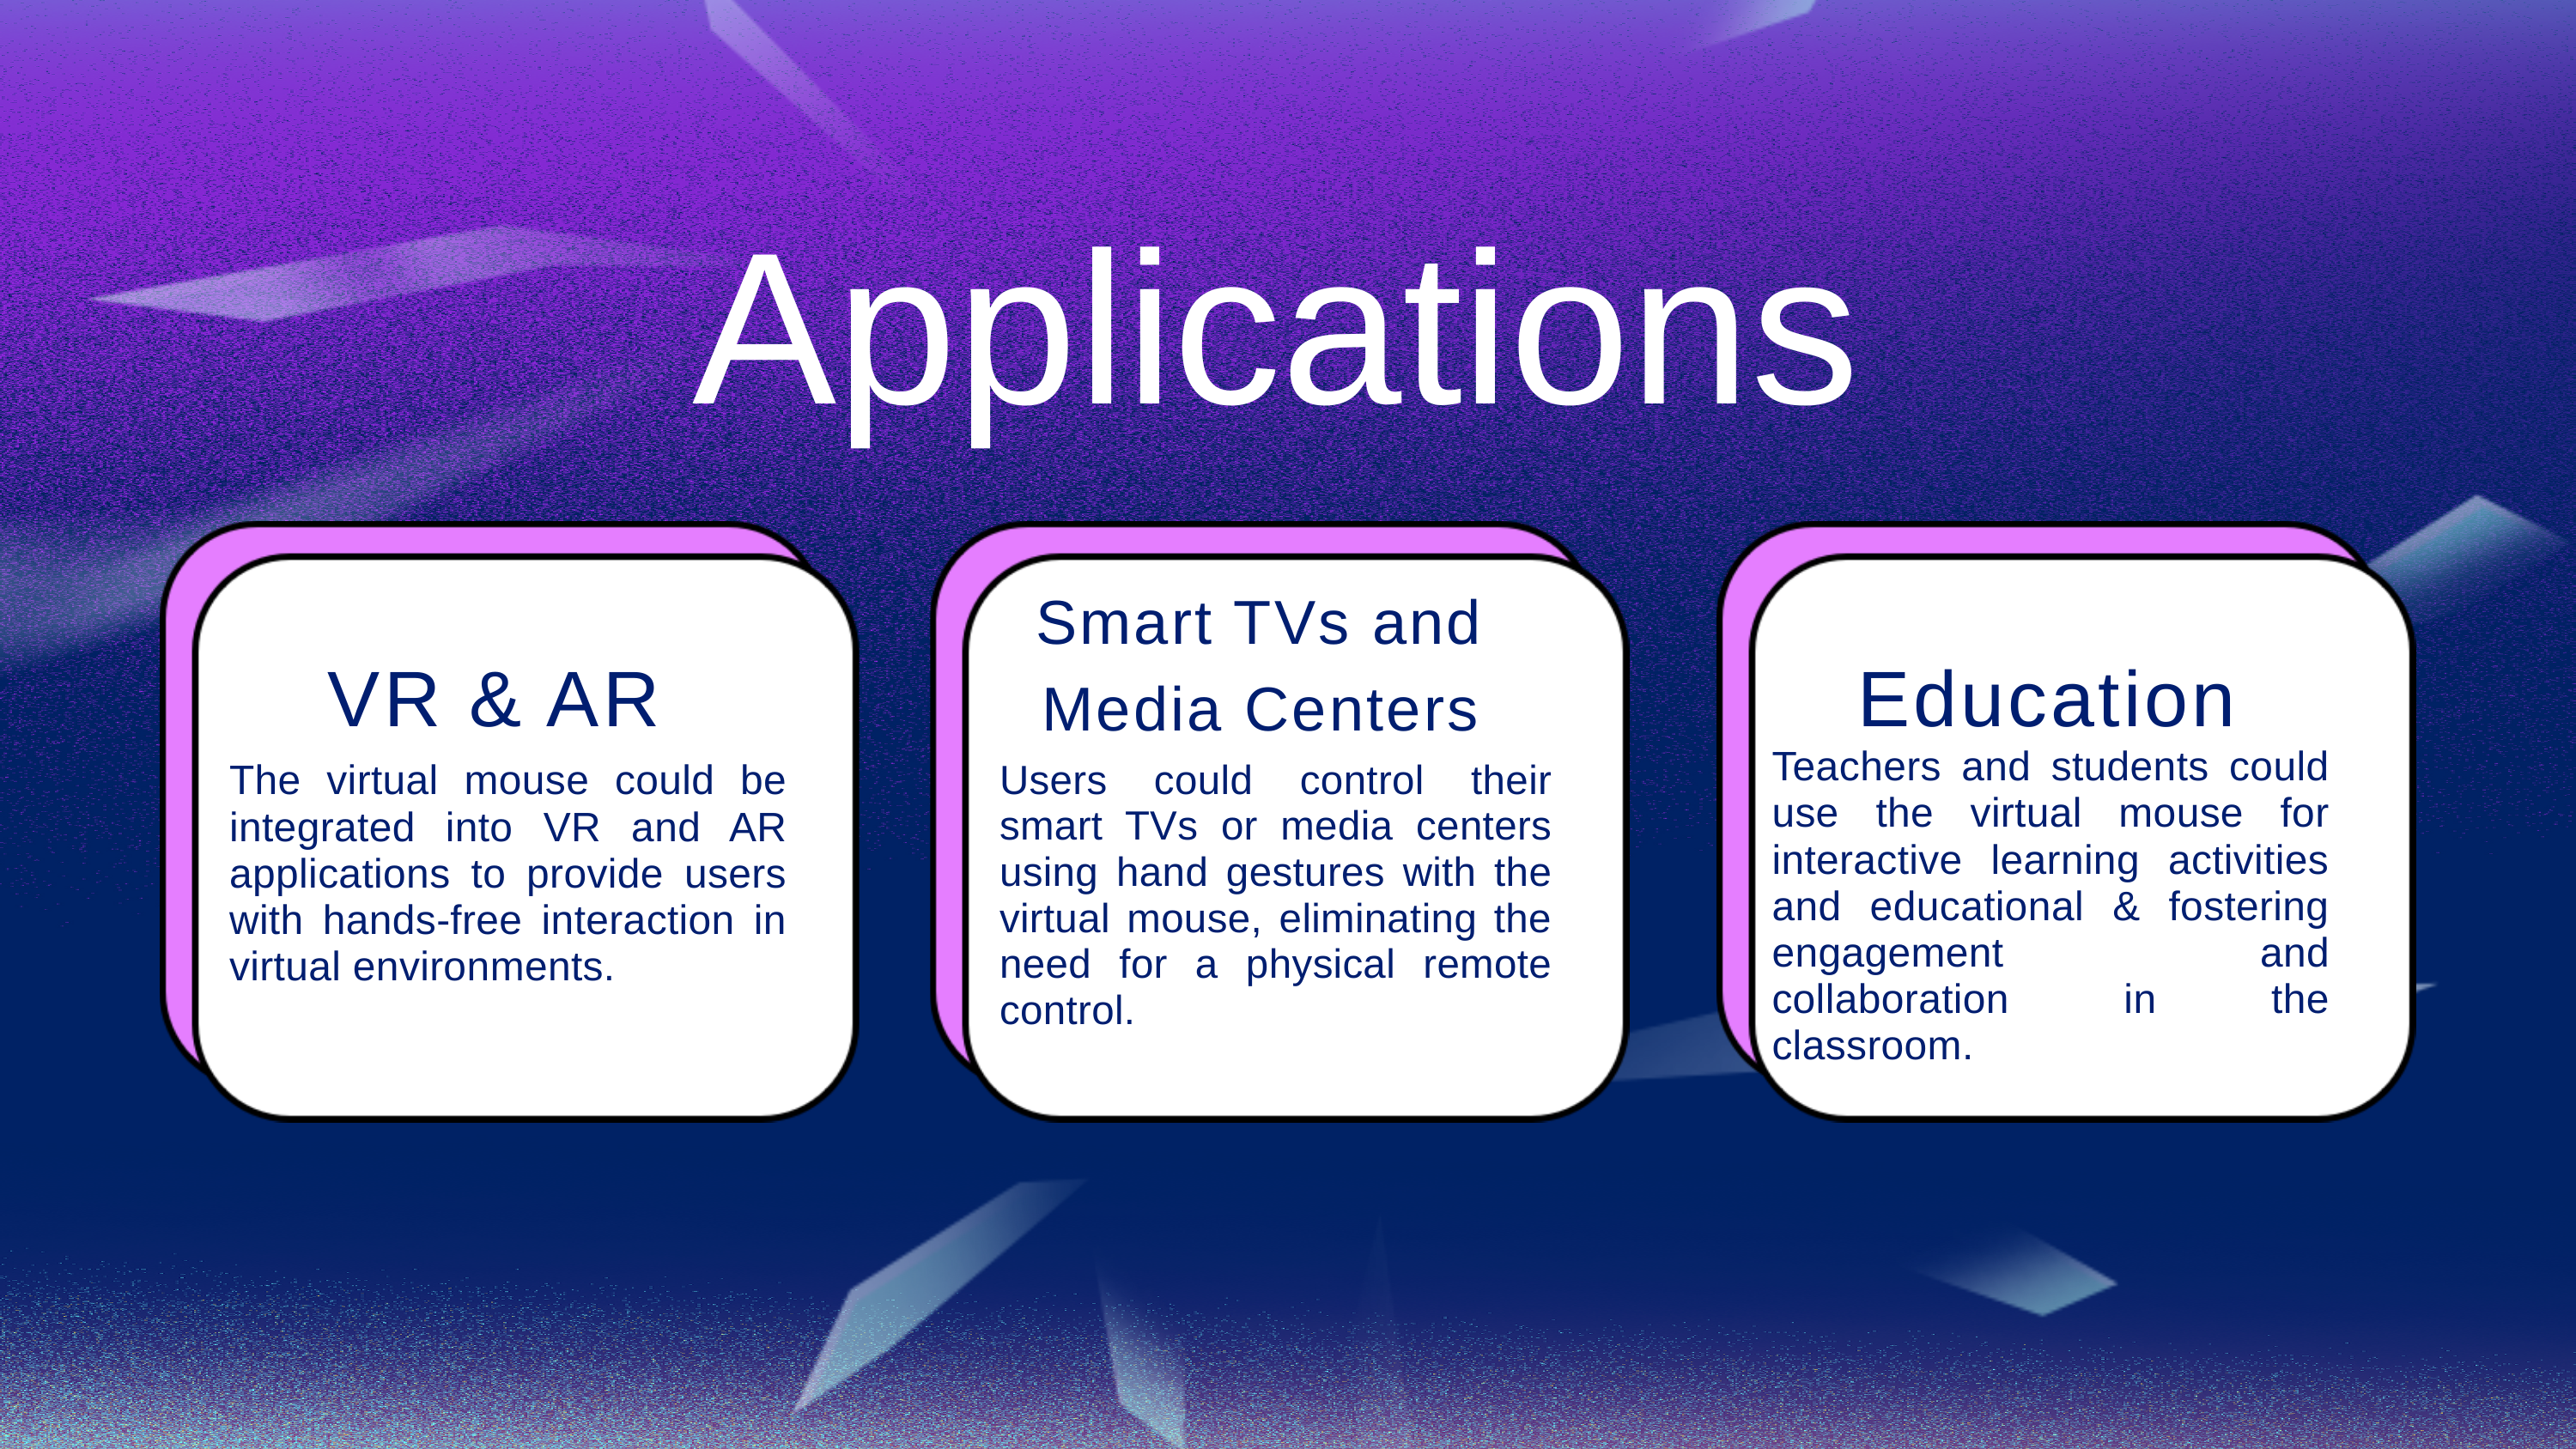

Applications

Smart TVs and Media Centers
VR & AR
Education
Teachers and students could use the virtual mouse for interactive learning activities and educational & fostering engagement and collaboration in the classroom.
The virtual mouse could be integrated into VR and AR applications to provide users with hands-free interaction in virtual environments.
Users could control their smart TVs or media centers using hand gestures with the virtual mouse, eliminating the need for a physical remote control.